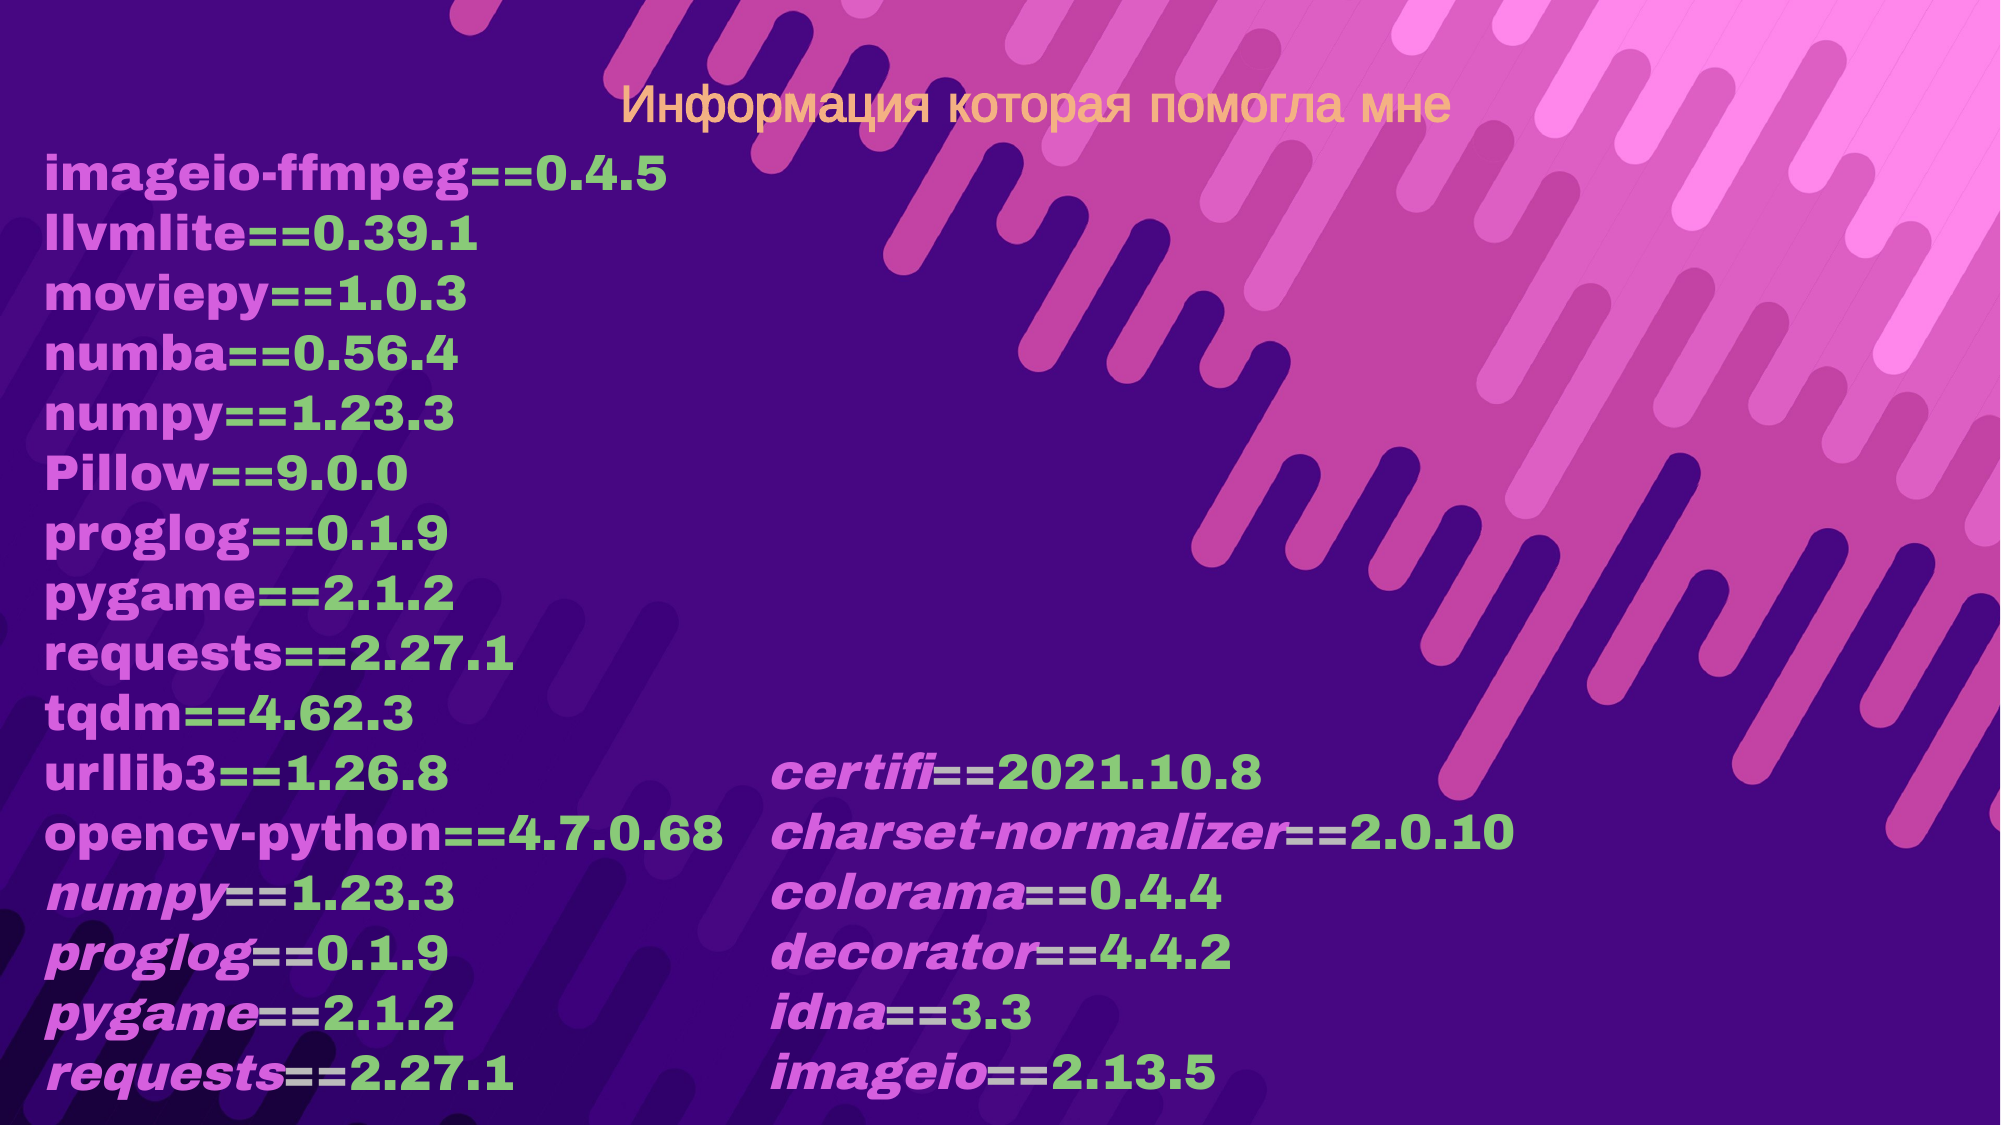

imageio-ffmpeg==0.4.5
llvmlite==0.39.1
moviepy==1.0.3
numba==0.56.4
numpy==1.23.3
Pillow==9.0.0
proglog==0.1.9
pygame==2.1.2
requests==2.27.1
tqdm==4.62.3
urllib3==1.26.8
opencv-python==4.7.0.68
numpy==1.23.3
proglog==0.1.9
pygame==2.1.2
requests==2.27.1
# Информация которая помогла мне
certifi==2021.10.8
charset-normalizer==2.0.10
colorama==0.4.4
decorator==4.4.2
idna==3.3
imageio==2.13.5